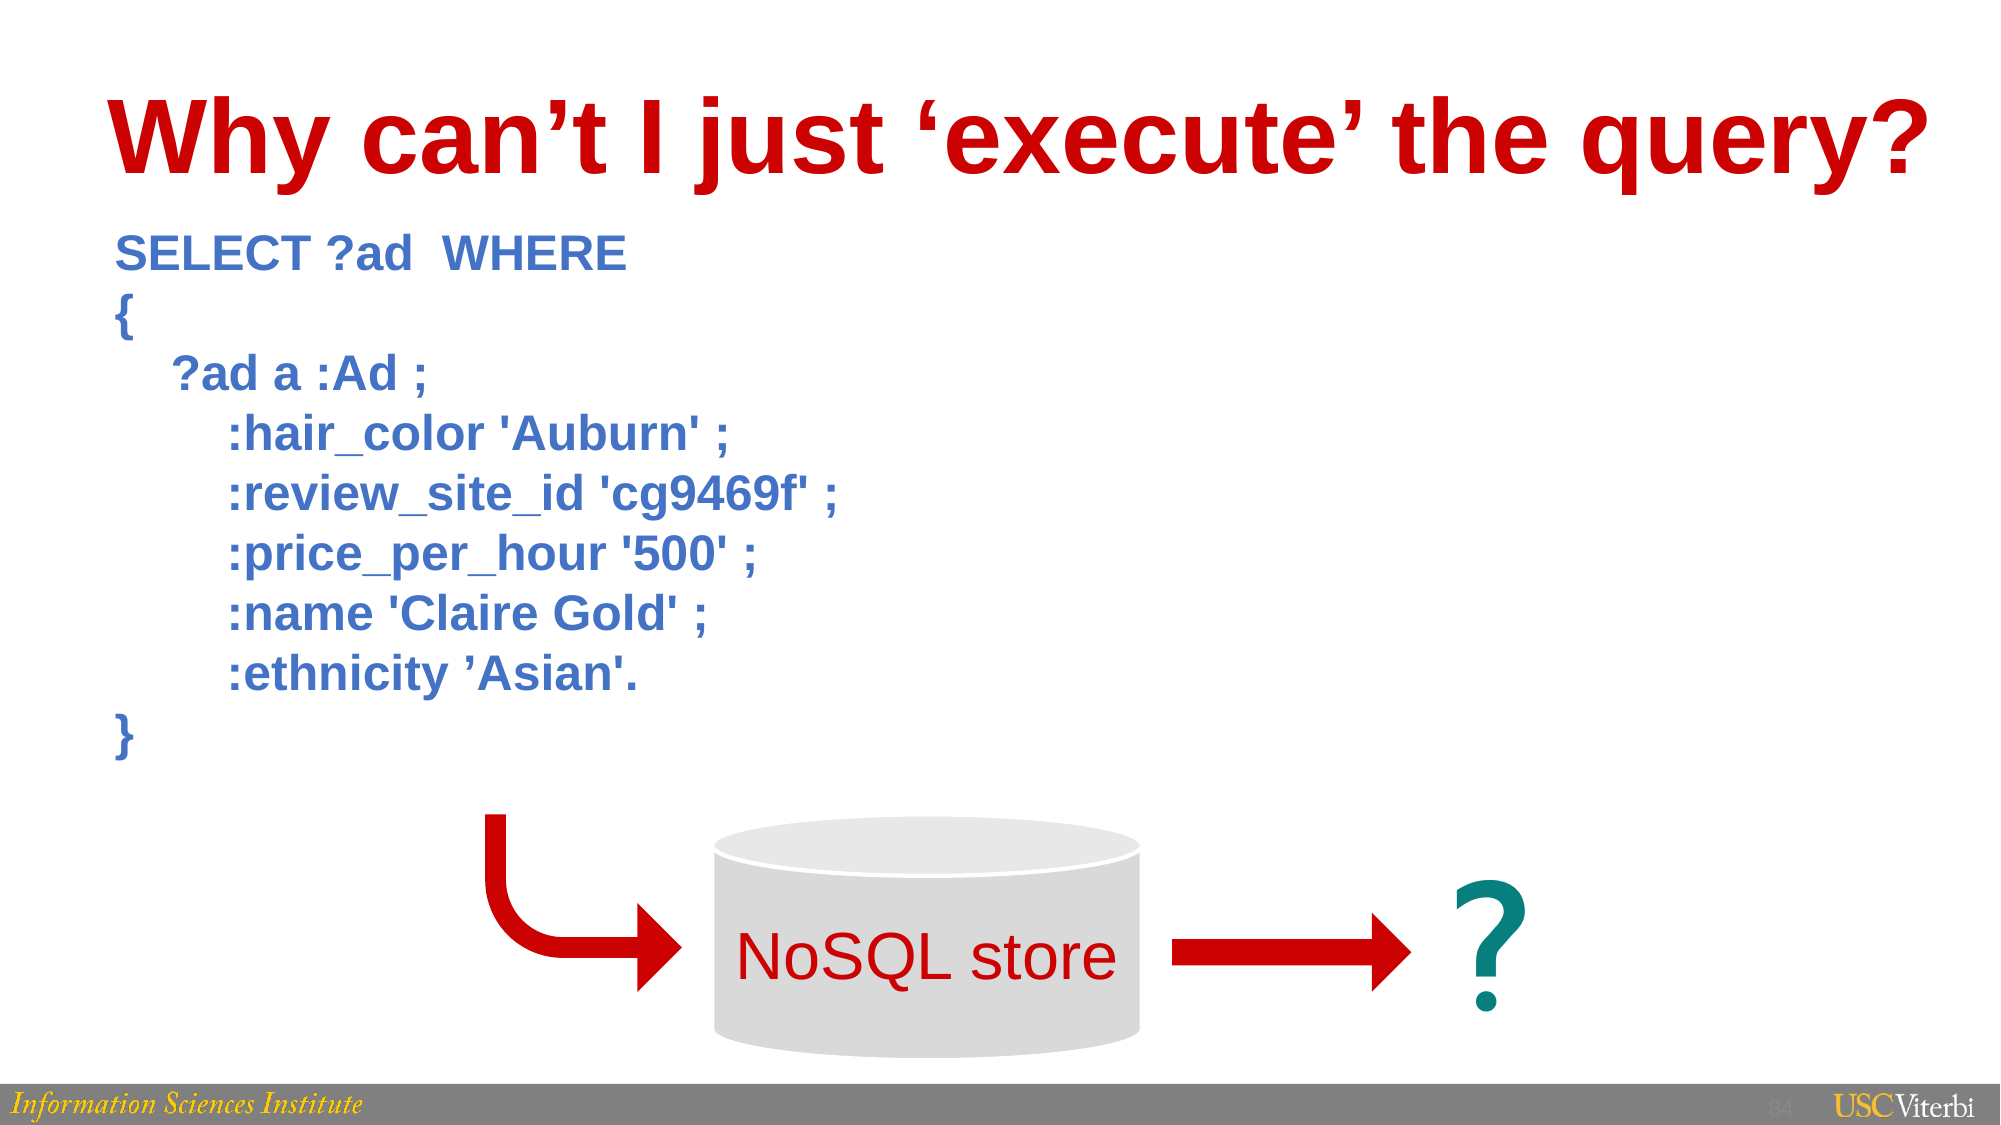

# Why can’t I just ‘execute’ the query?
SELECT ?ad  WHERE
{
    ?ad a :Ad ;
        :hair_color 'Auburn' ;
        :review_site_id 'cg9469f' ;
        :price_per_hour '500' ;
        :name 'Claire Gold' ;
        :ethnicity ’Asian'.
}

NoSQL store
?

84